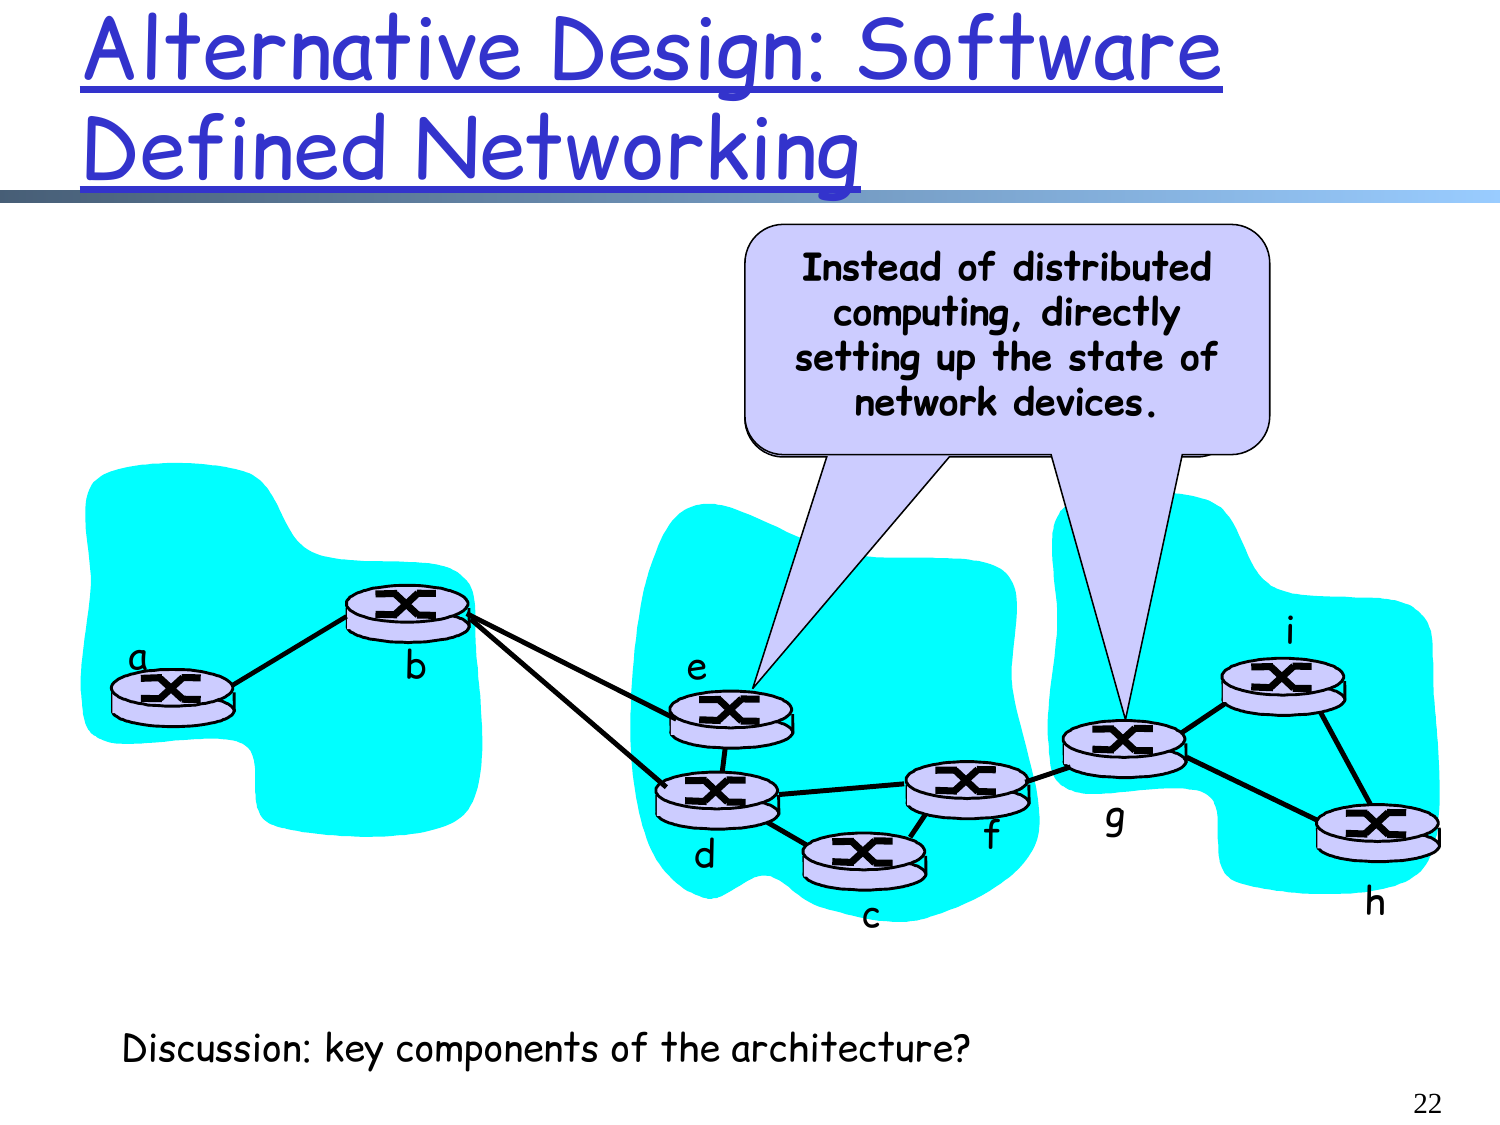

# Alternative Design: Software Defined Networking
Instead of distributed computing, directly setting up the state of network devices.
Instead of distributed computing, setting up the state of network selected devices.

b

i

a

e

g

f

d

h

c
Discussion: key components of the architecture?
22